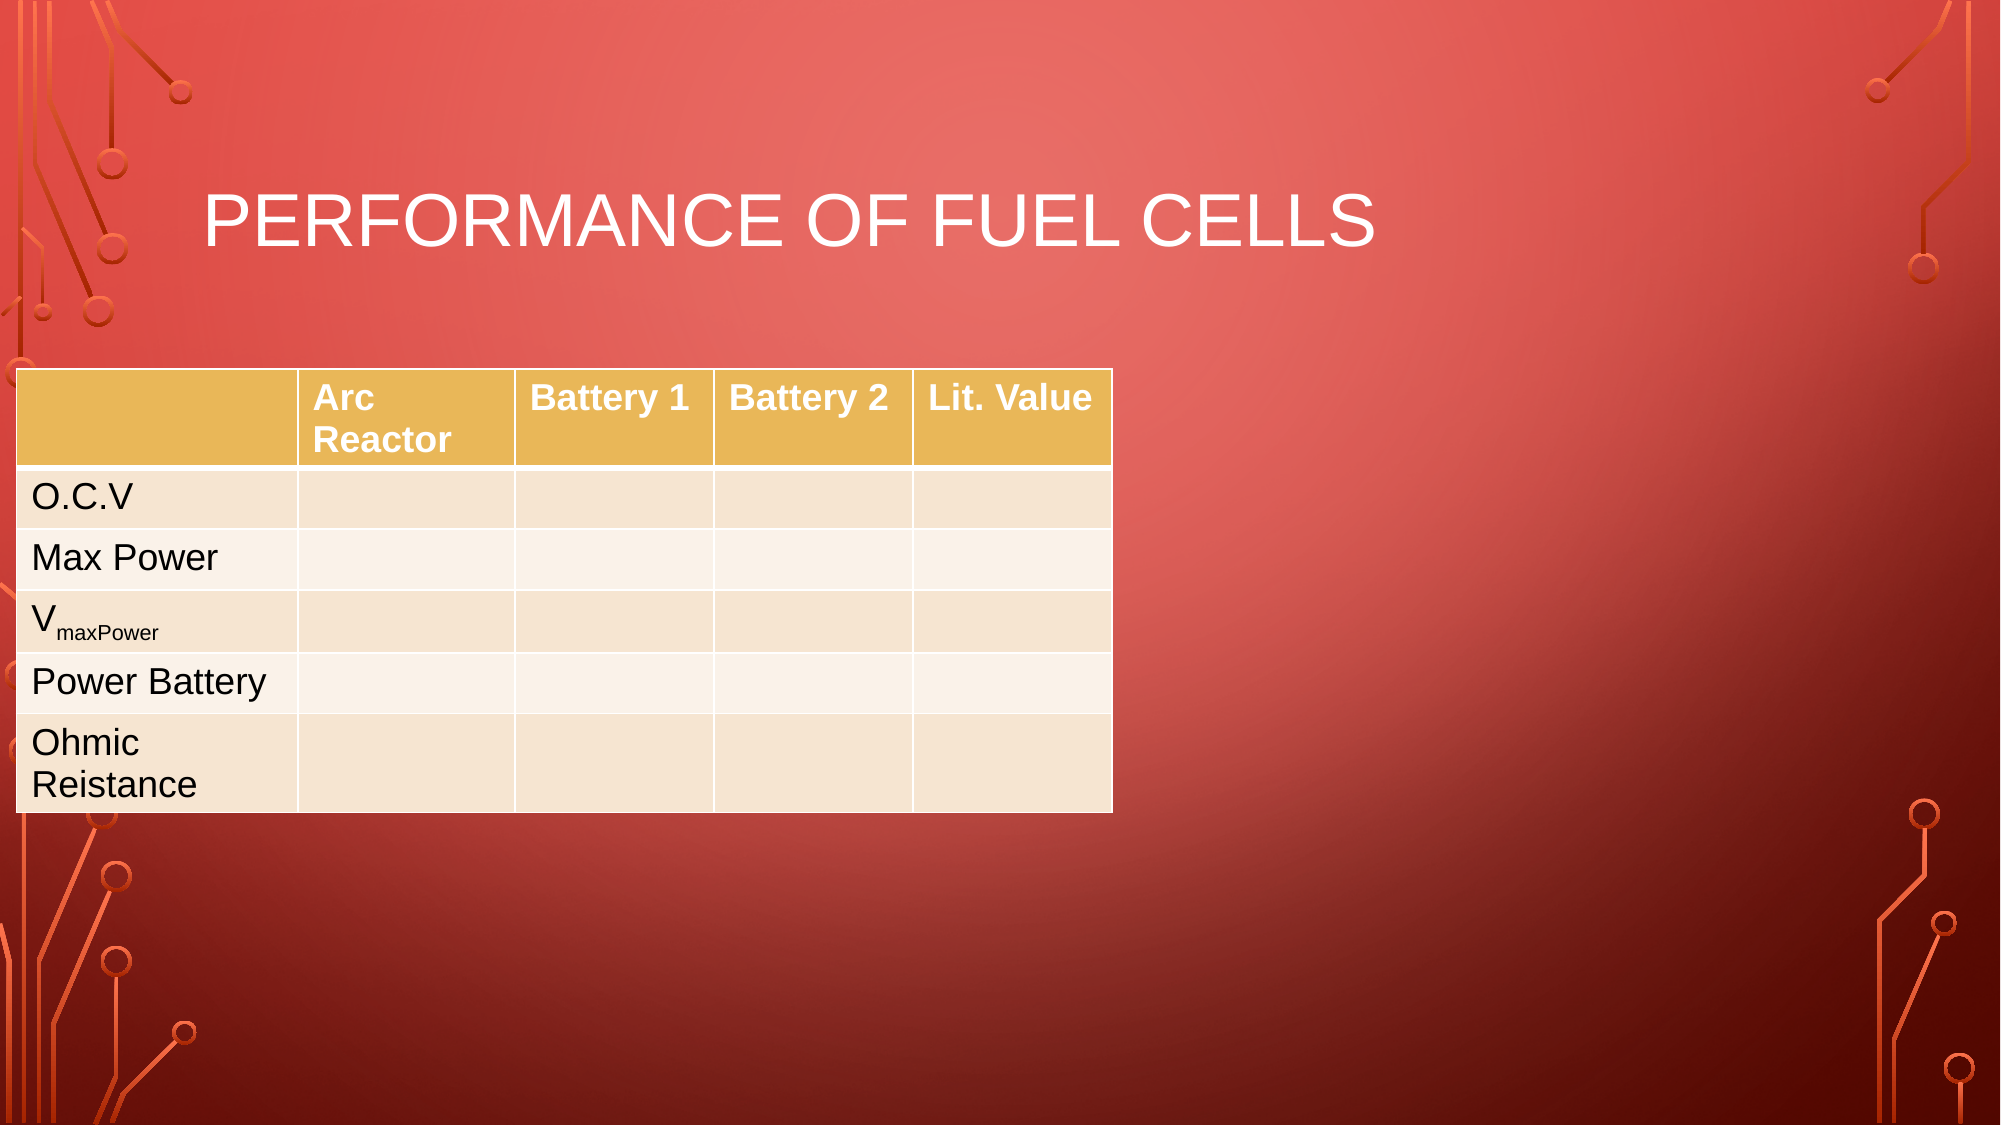

# Performance of fuel cells
|  | Arc Reactor | Battery 1 | Battery 2 | Lit. Value |
| --- | --- | --- | --- | --- |
| O.C.V |  |  |  |  |
| Max Power |  |  |  |  |
| VmaxPower |  |  |  |  |
| Power Battery |  |  |  |  |
| Ohmic Reistance |  |  |  |  |